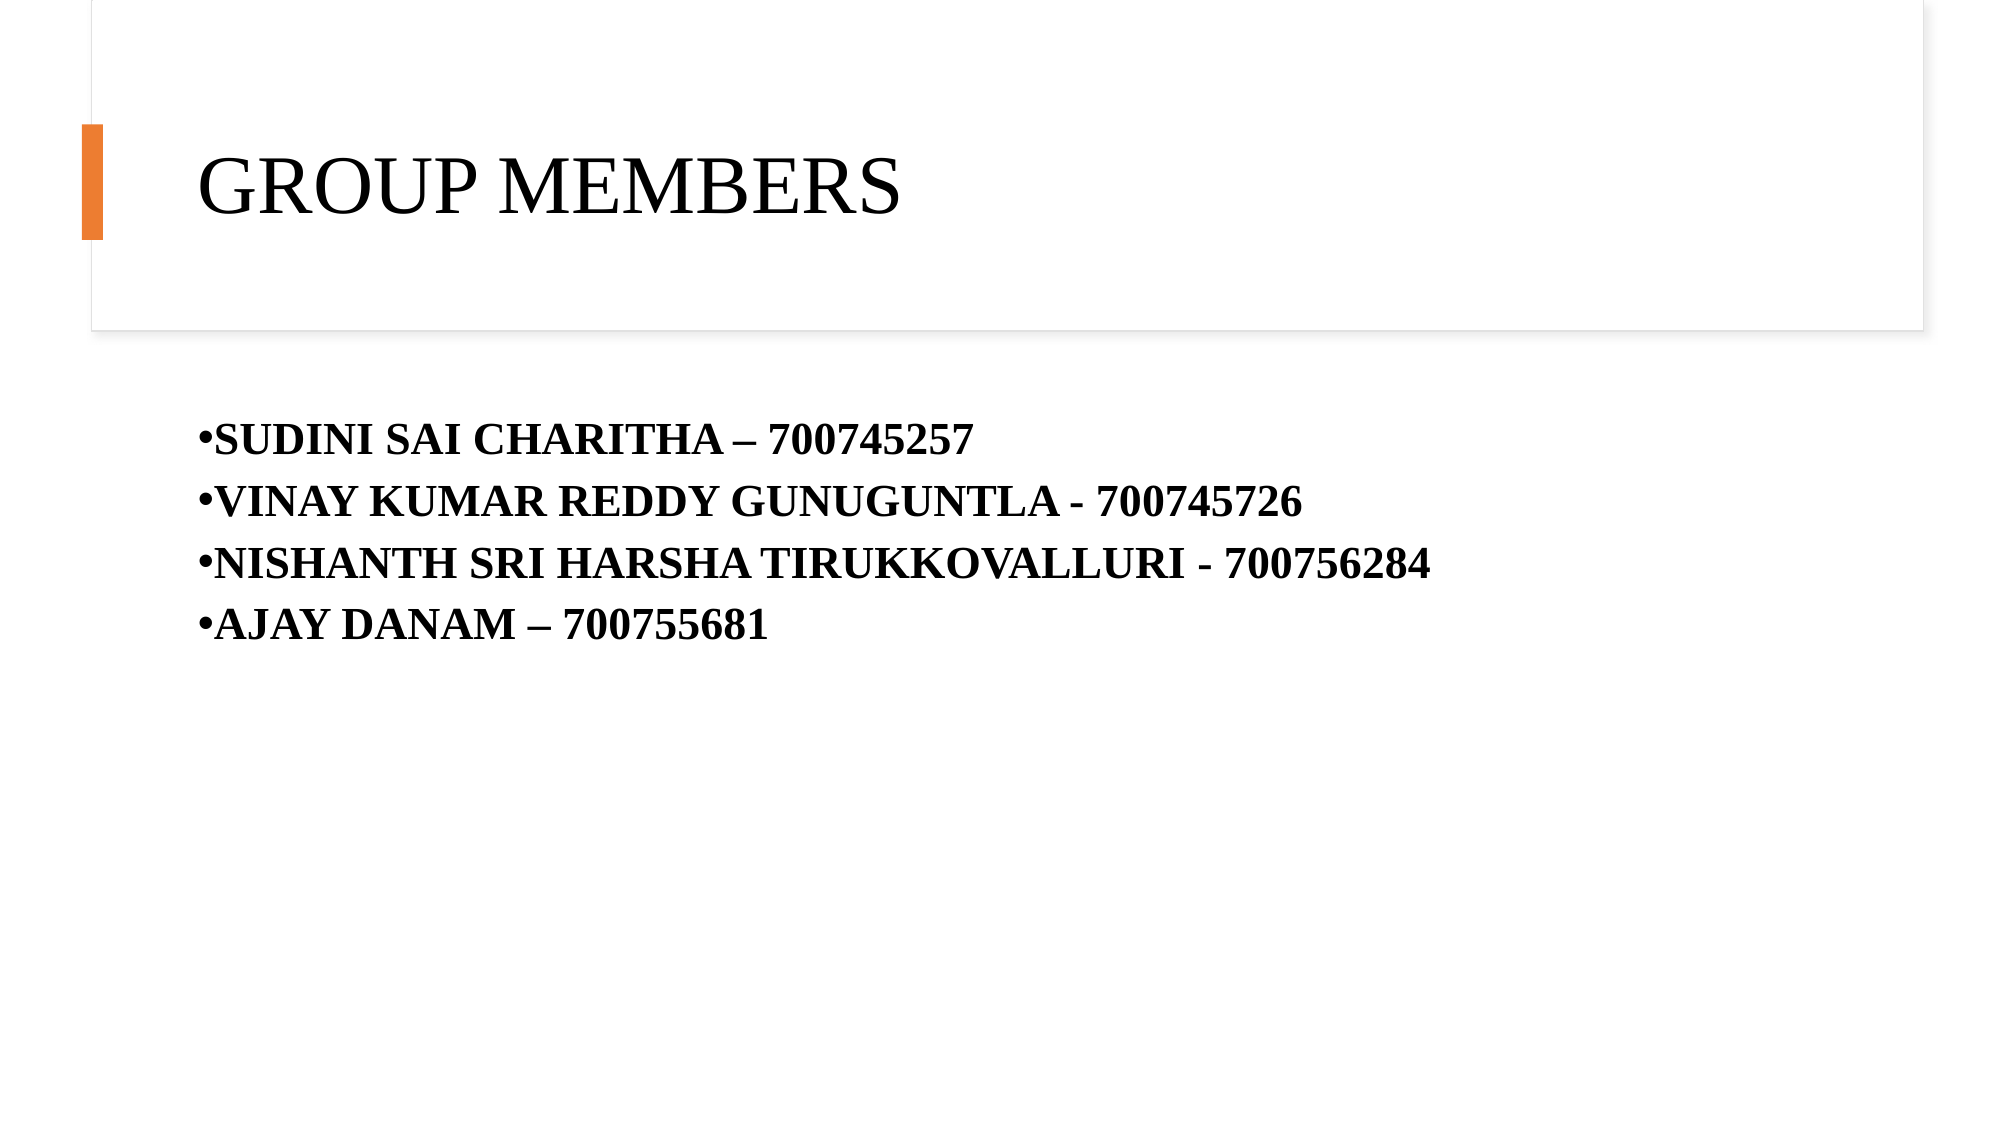

# GROUP MEMBERS

SUDINI SAI CHARITHA – 700745257
VINAY KUMAR REDDY GUNUGUNTLA - 700745726
NISHANTH SRI HARSHA TIRUKKOVALLURI - 700756284
AJAY DANAM – 700755681